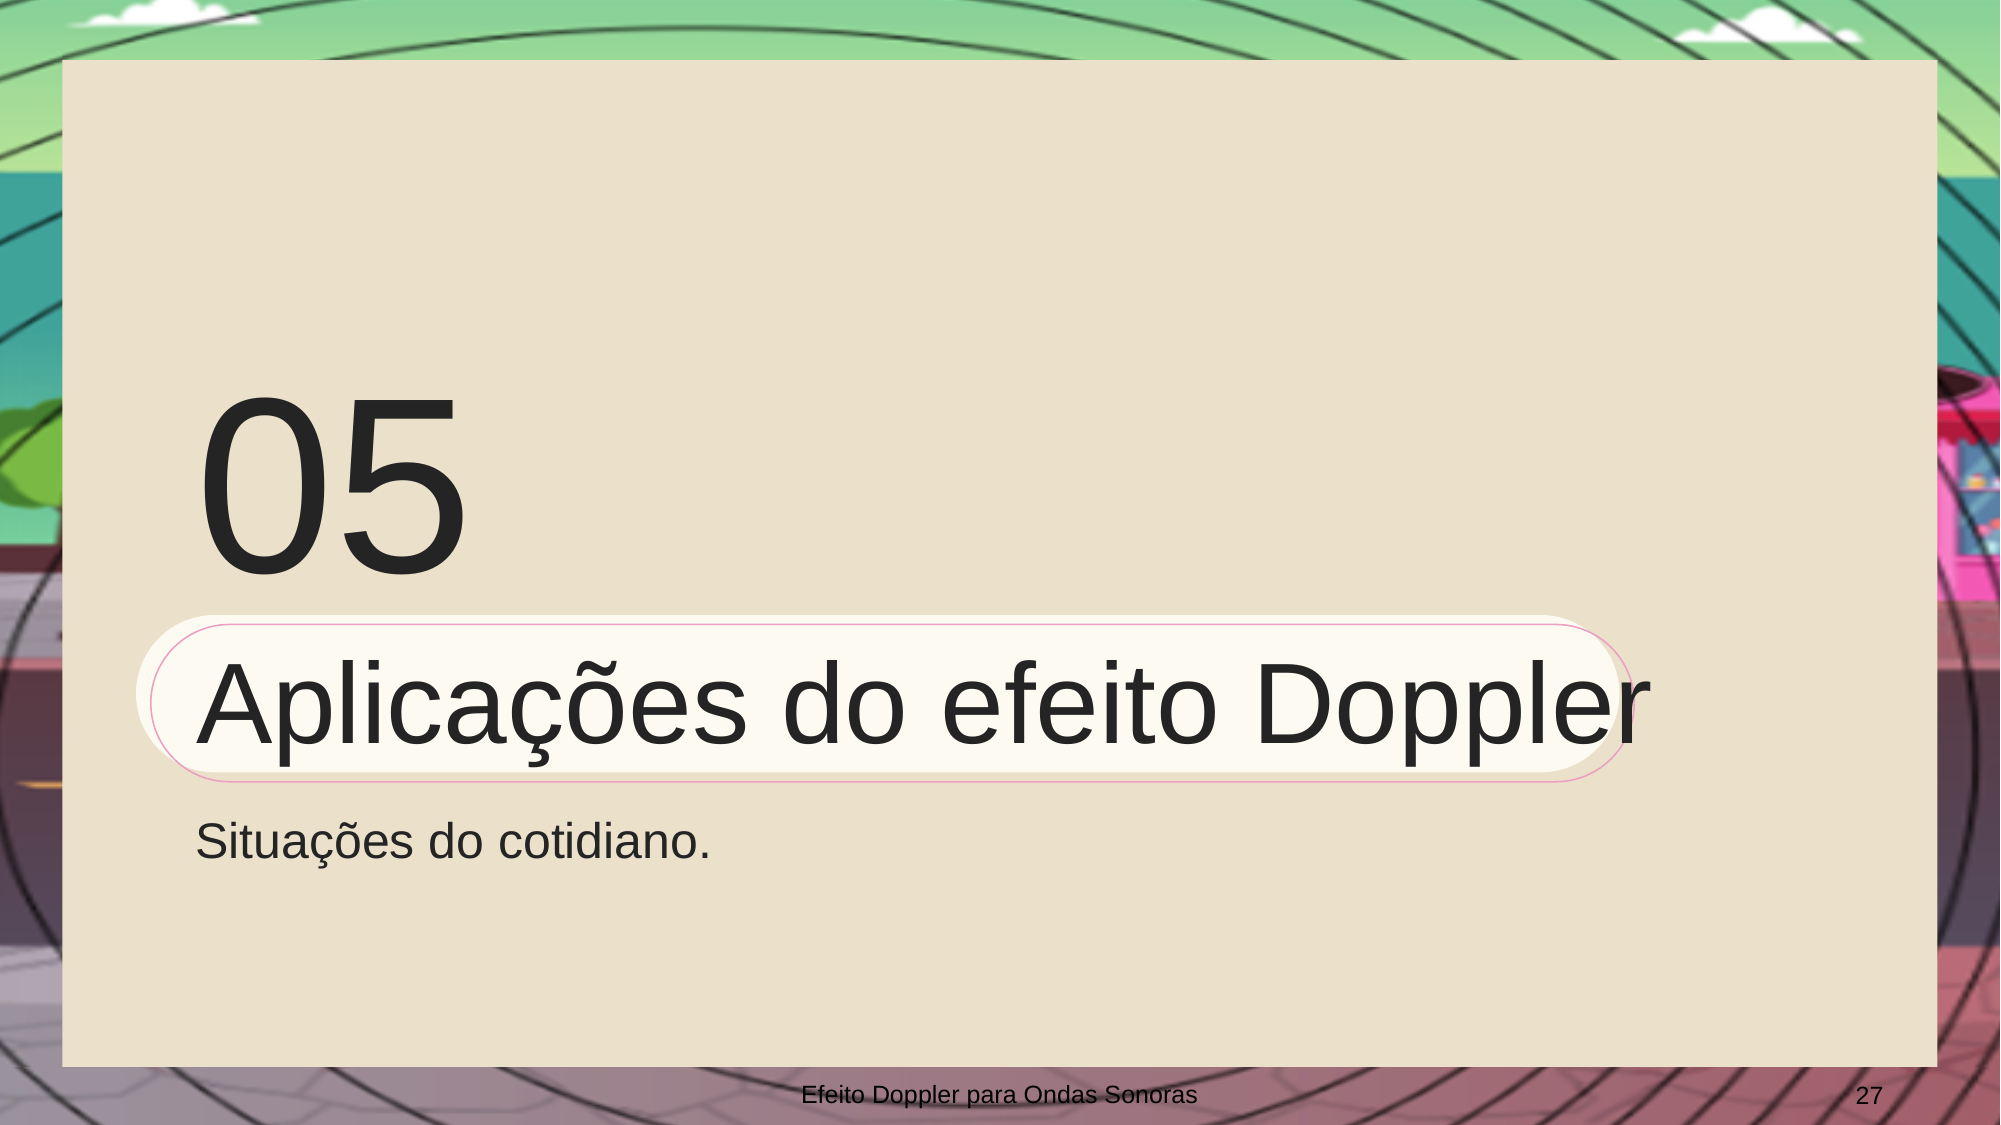

05
Aplicações do efeito Doppler

Situações do cotidiano.
27
Efeito Doppler para Ondas Sonoras